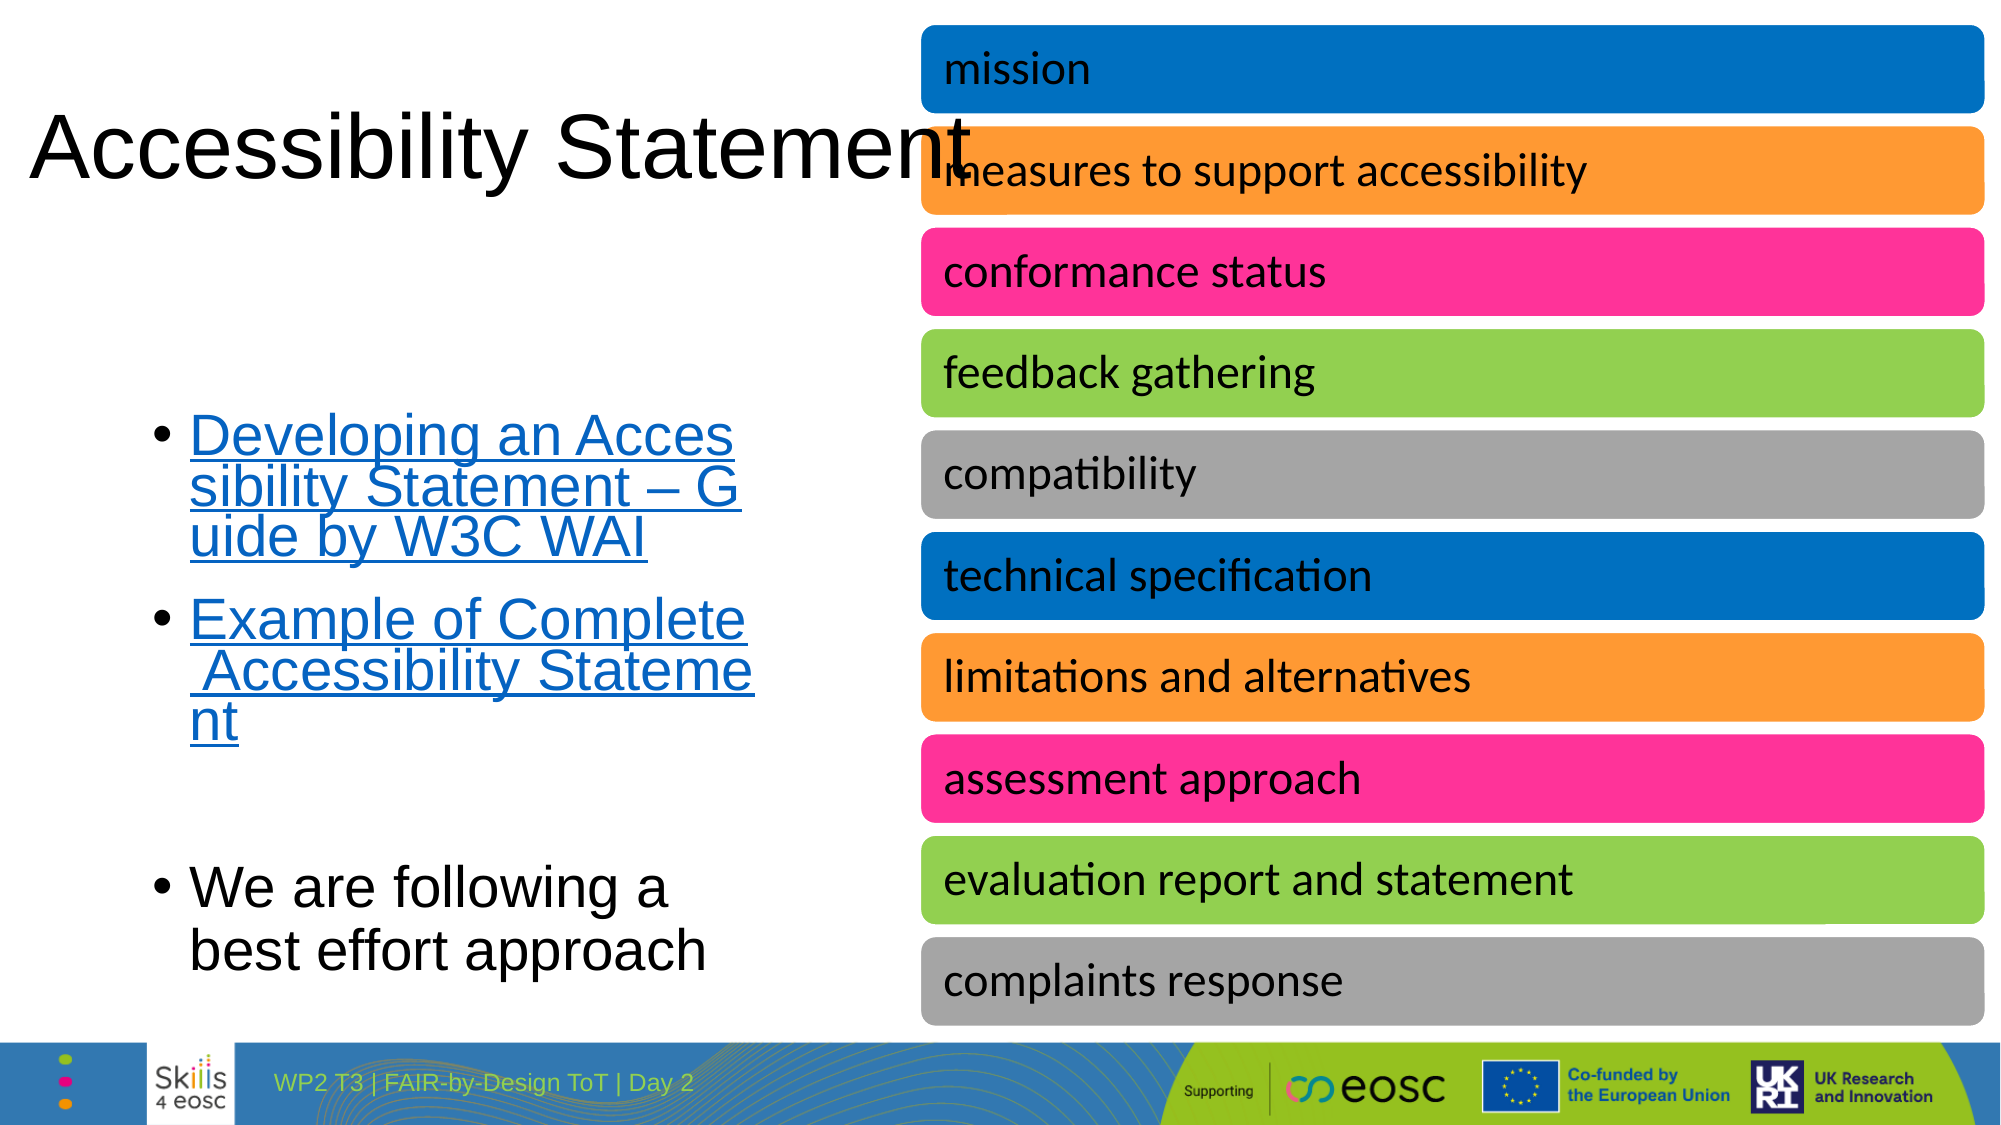

mission
measures to support accessibility
conformance status
feedback gathering
compatibility
technical specification
limitations and alternatives
assessment approach
evaluation report and statement
complaints response
# Accessibility Statement
Developing an Accessibility Statement – Guide by W3C WAI
Example of Complete Accessibility Statement

We are following a best effort approach

WP2 T3 | FAIR-by-Design ToT | Day 2